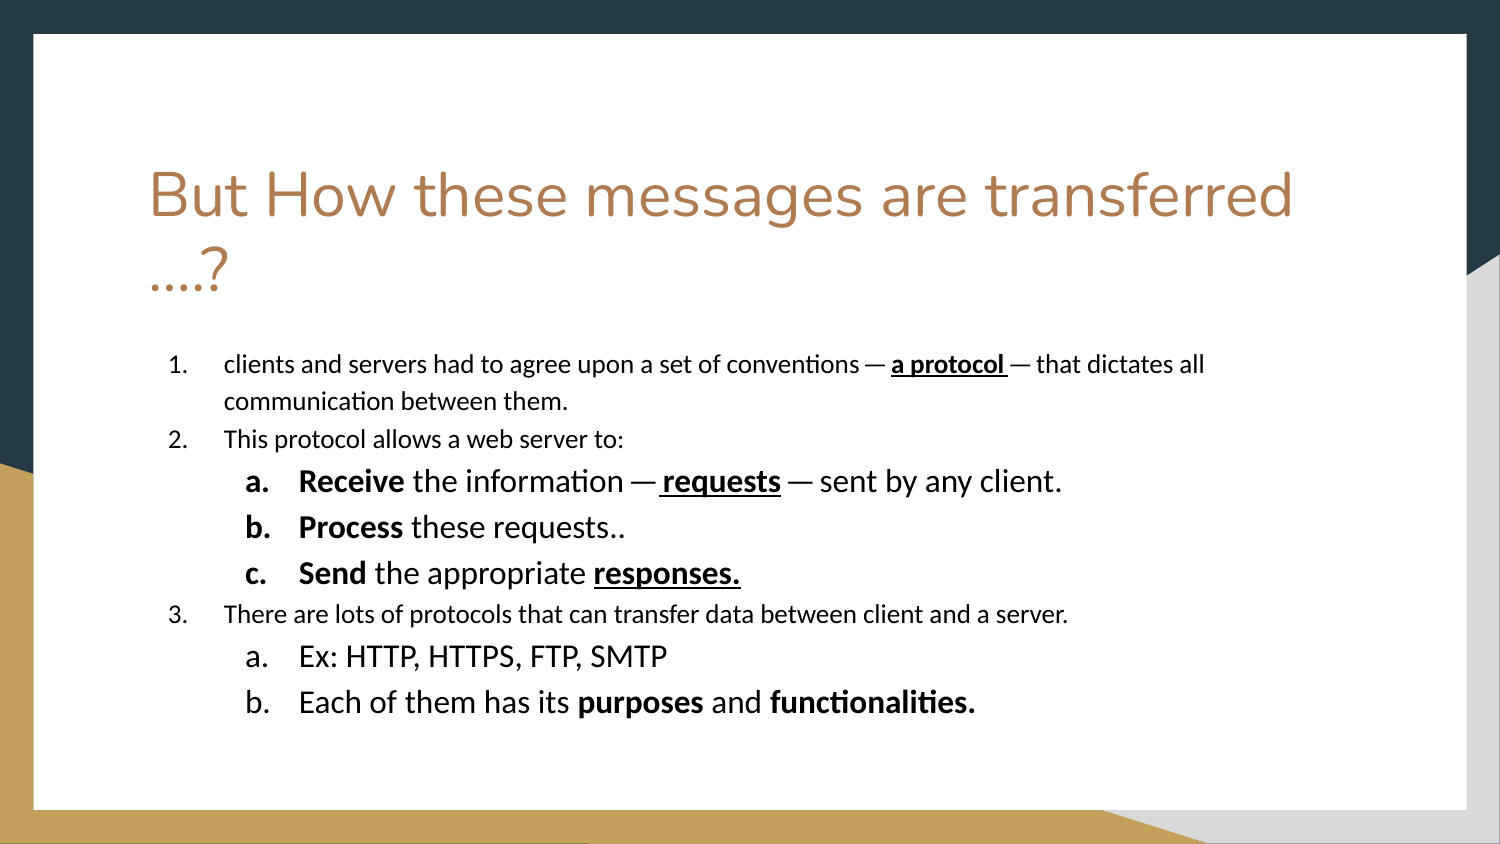

But How these messages are transferred ….?
clients and servers had to agree upon a set of conventions — a protocol — that dictates all communication between them.
This protocol allows a web server to:
Receive the information — requests — sent by any client.
Process these requests..
Send the appropriate responses.
There are lots of protocols that can transfer data between client and a server.
Ex: HTTP, HTTPS, FTP, SMTP
Each of them has its purposes and functionalities.